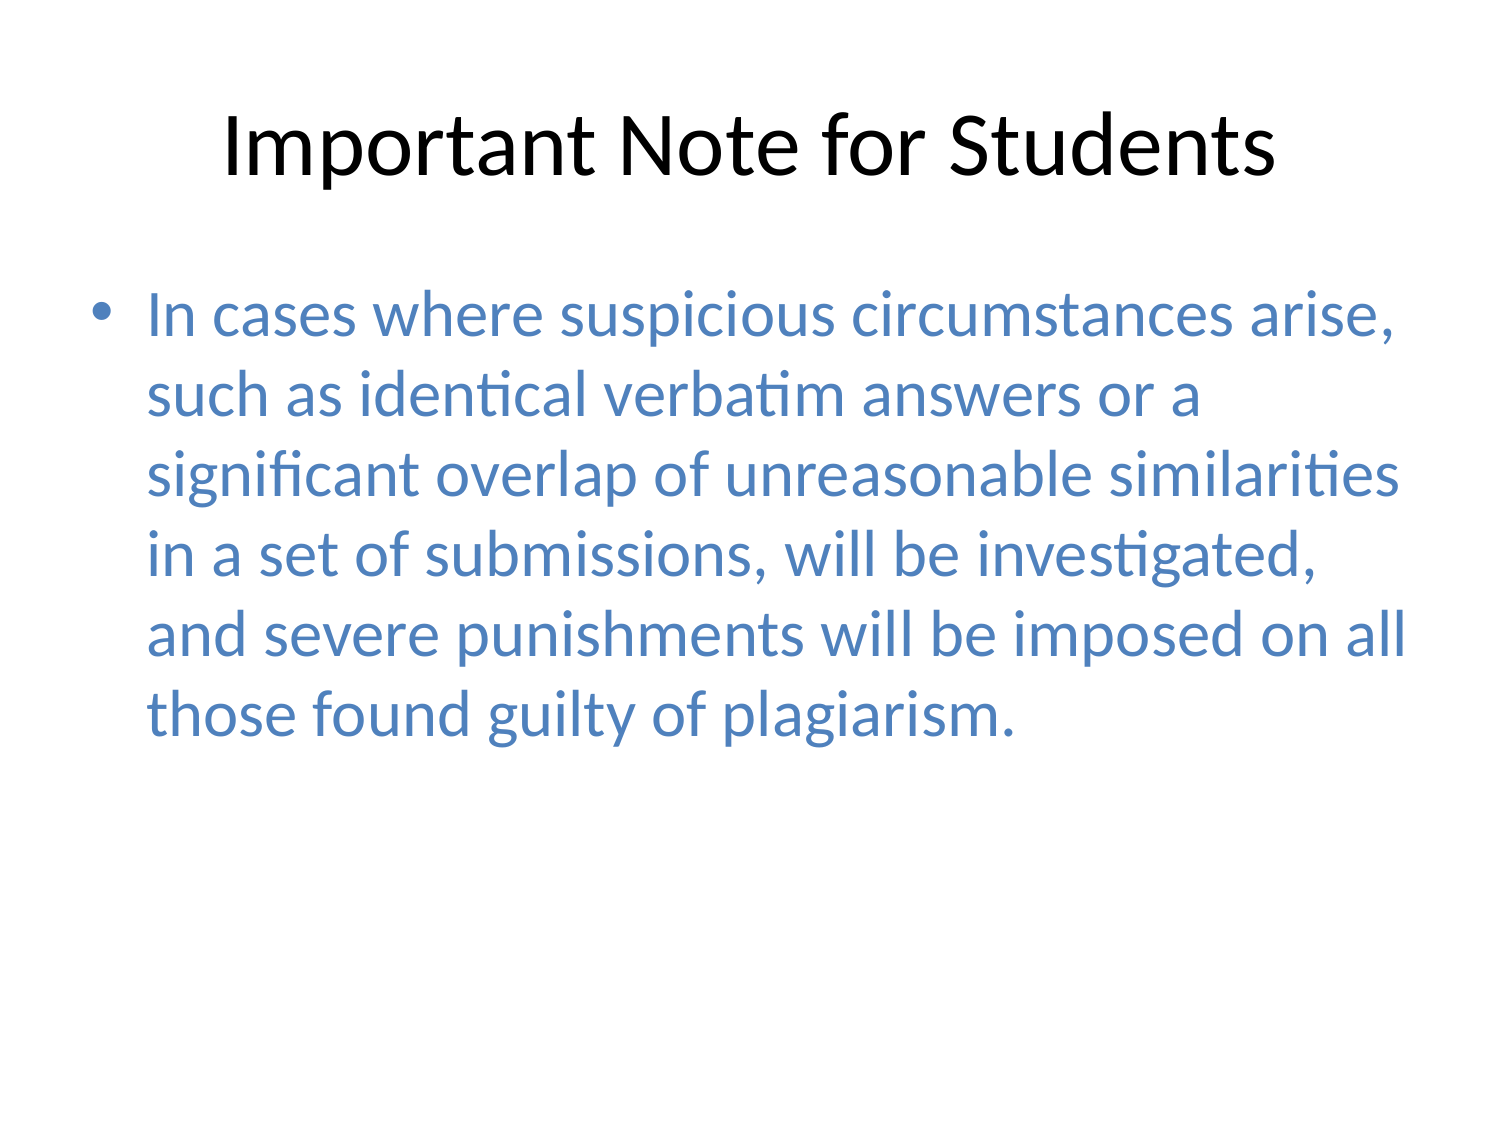

# Important Note for Students
In cases where suspicious circumstances arise, such as identical verbatim answers or a significant overlap of unreasonable similarities in a set of submissions, will be investigated, and severe punishments will be imposed on all those found guilty of plagiarism.